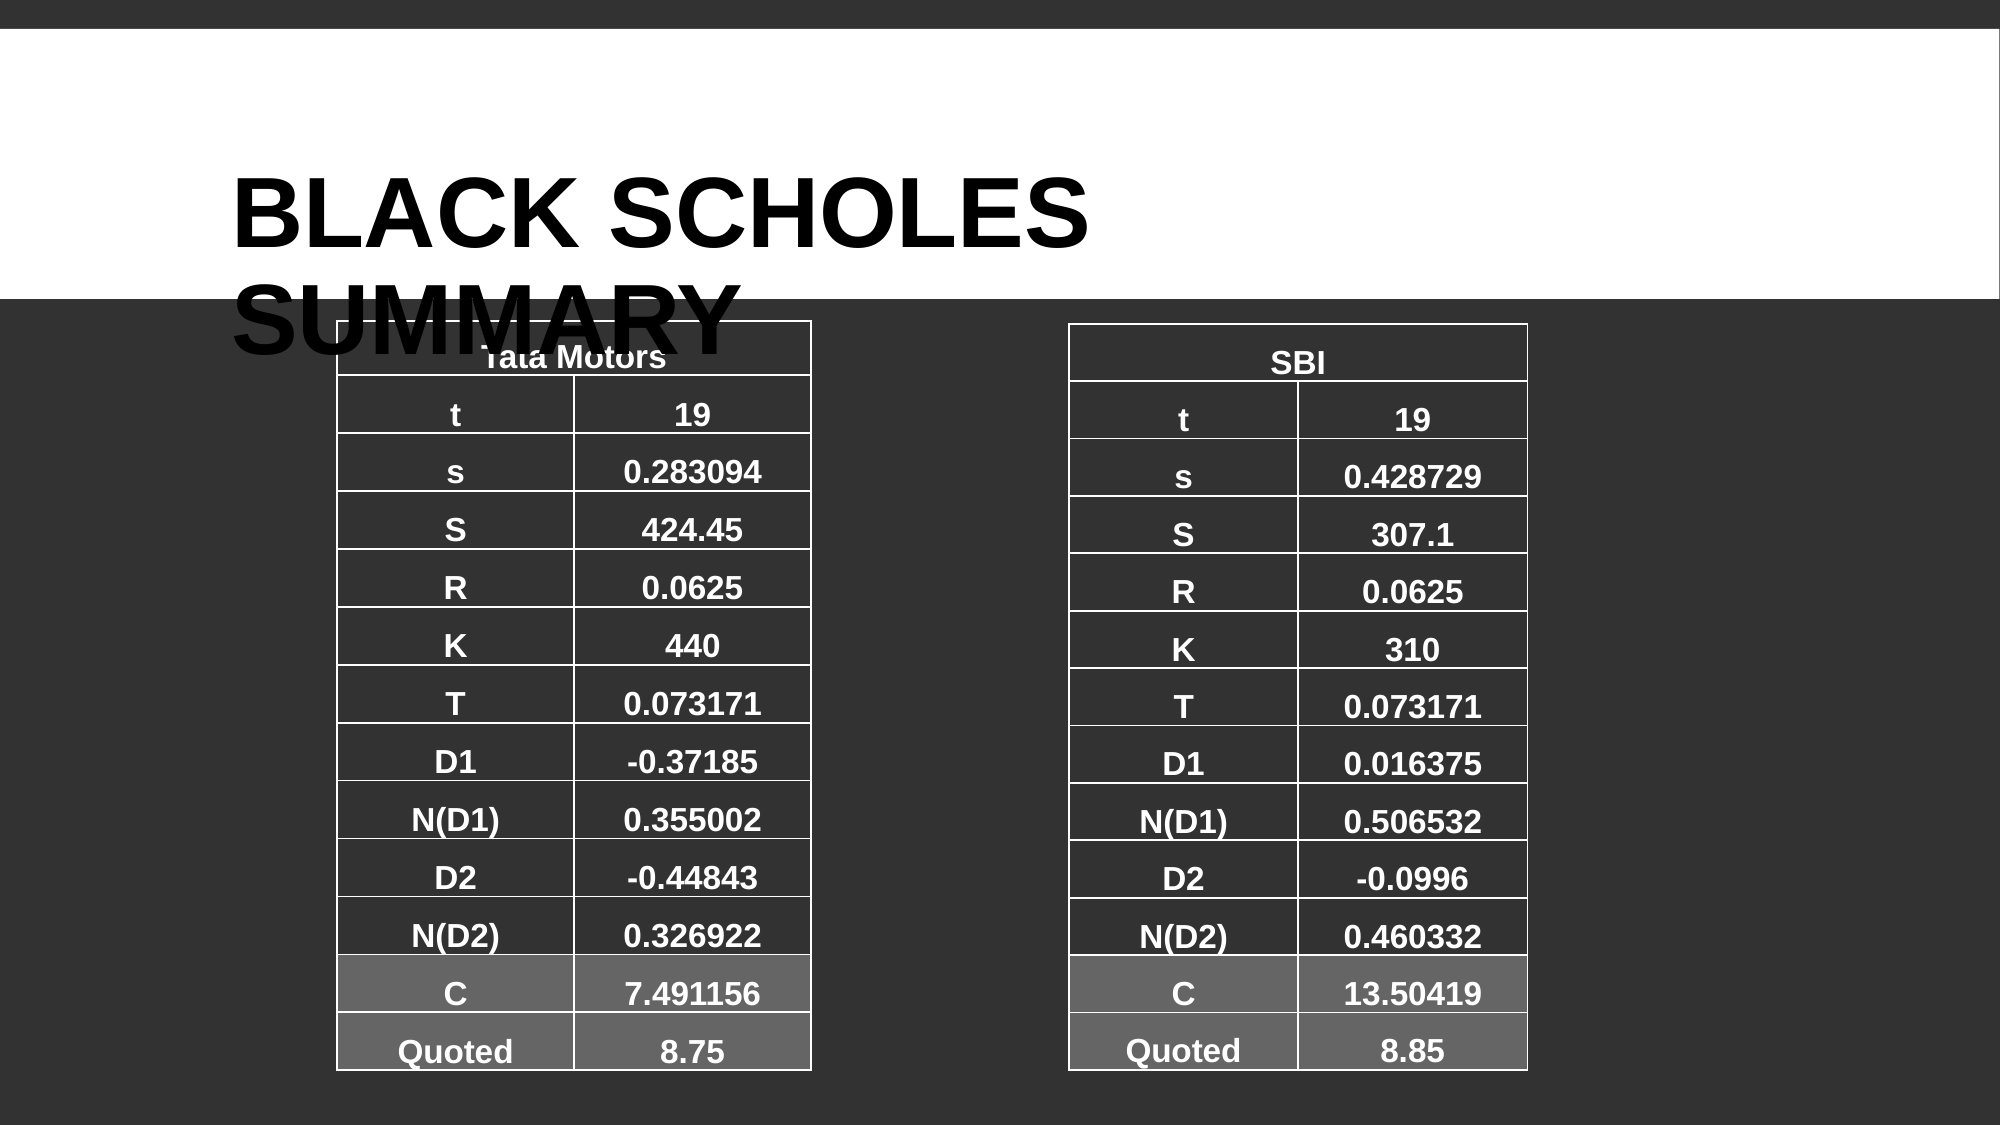

BLACK SCHOLES SUMMARY
| Tata Motors |  |
| --- | --- |
| t | 19 |
| s | 0.283094 |
| S | 424.45 |
| R | 0.0625 |
| K | 440 |
| T | 0.073171 |
| D1 | -0.37185 |
| N(D1) | 0.355002 |
| D2 | -0.44843 |
| N(D2) | 0.326922 |
| C | 7.491156 |
| Quoted | 8.75 |
| SBI |  |
| --- | --- |
| t | 19 |
| s | 0.428729 |
| S | 307.1 |
| R | 0.0625 |
| K | 310 |
| T | 0.073171 |
| D1 | 0.016375 |
| N(D1) | 0.506532 |
| D2 | -0.0996 |
| N(D2) | 0.460332 |
| C | 13.50419 |
| Quoted | 8.85 |